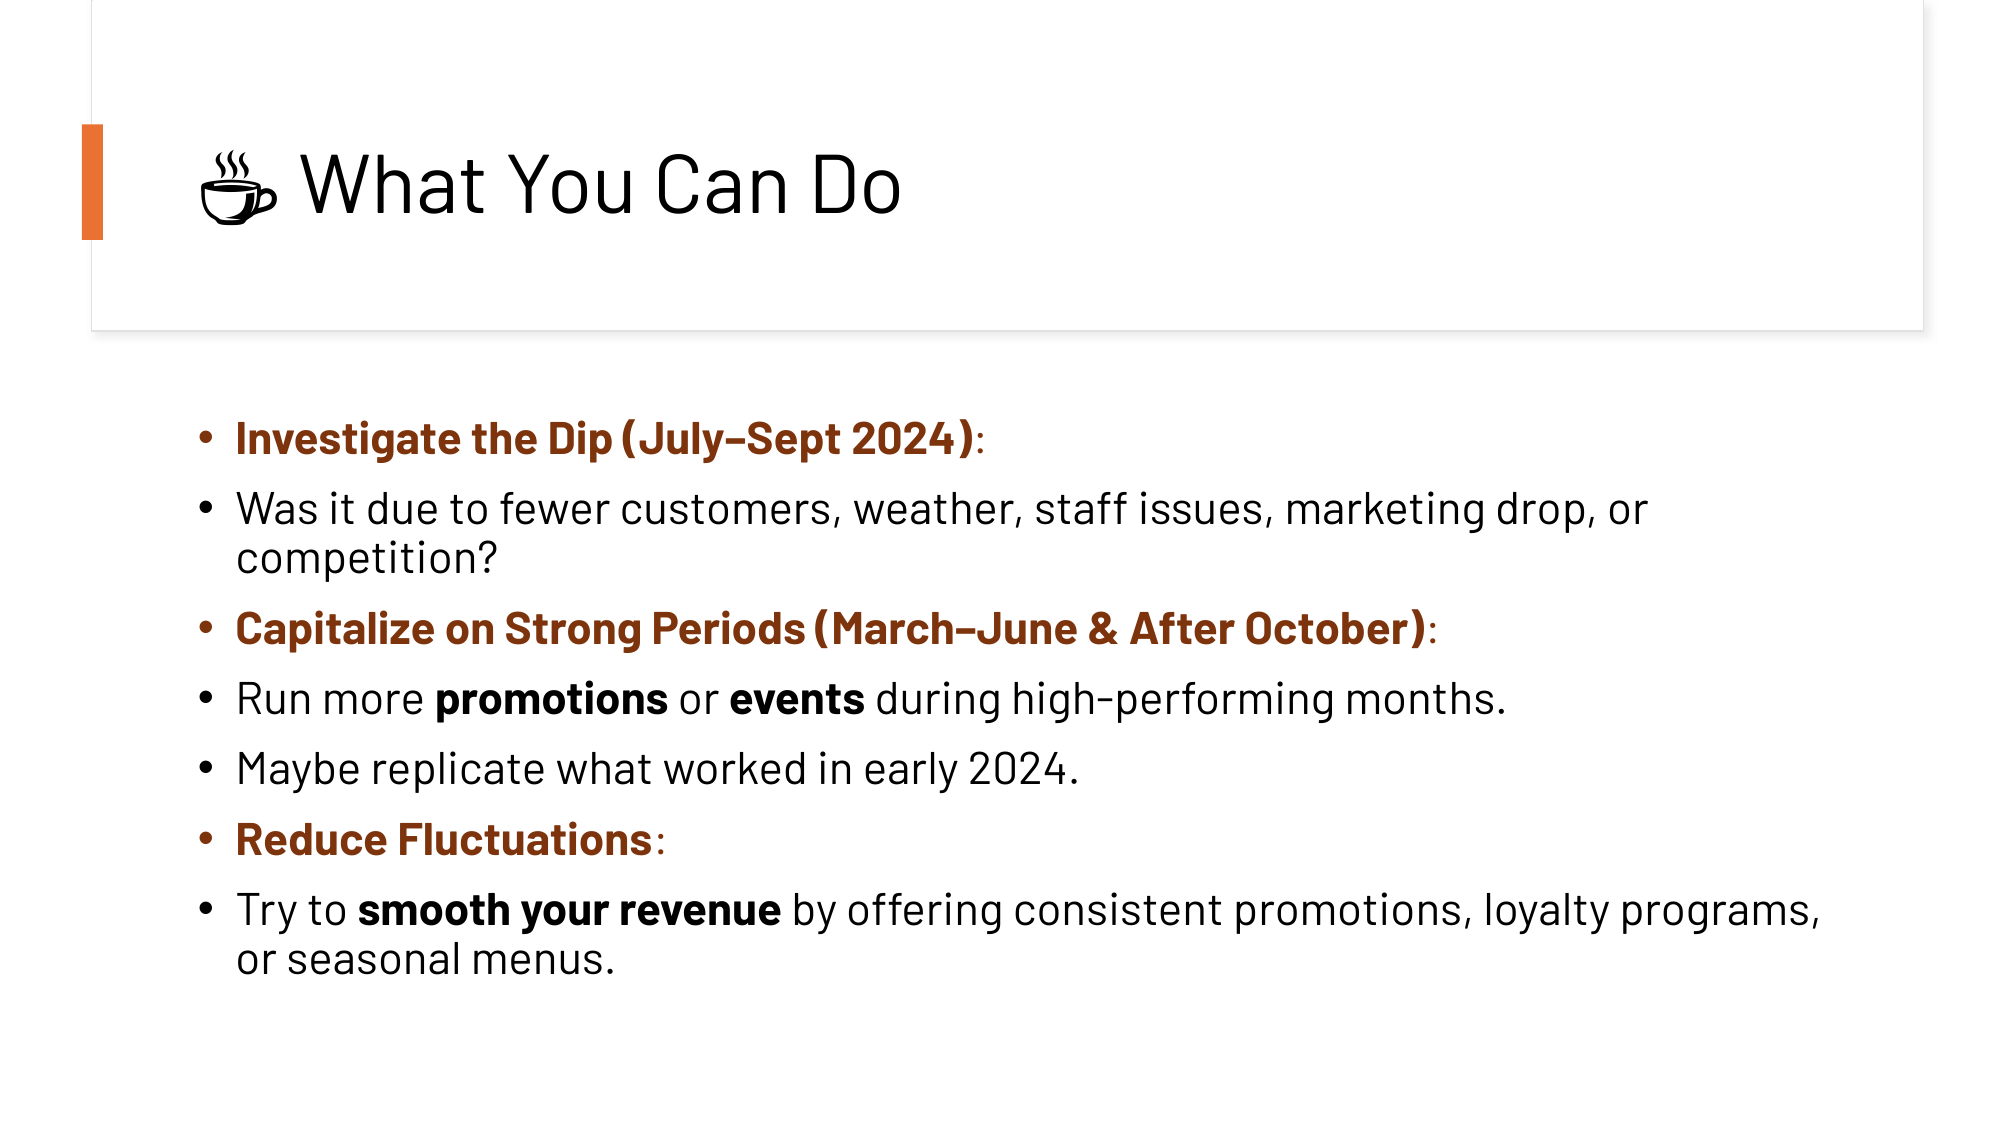

# ☕ What You Can Do

Investigate the Dip (July–Sept 2024):
Was it due to fewer customers, weather, staff issues, marketing drop, or competition?
Capitalize on Strong Periods (March–June & After October):
Run more promotions or events during high-performing months.
Maybe replicate what worked in early 2024.
Reduce Fluctuations:
Try to smooth your revenue by offering consistent promotions, loyalty programs, or seasonal menus.